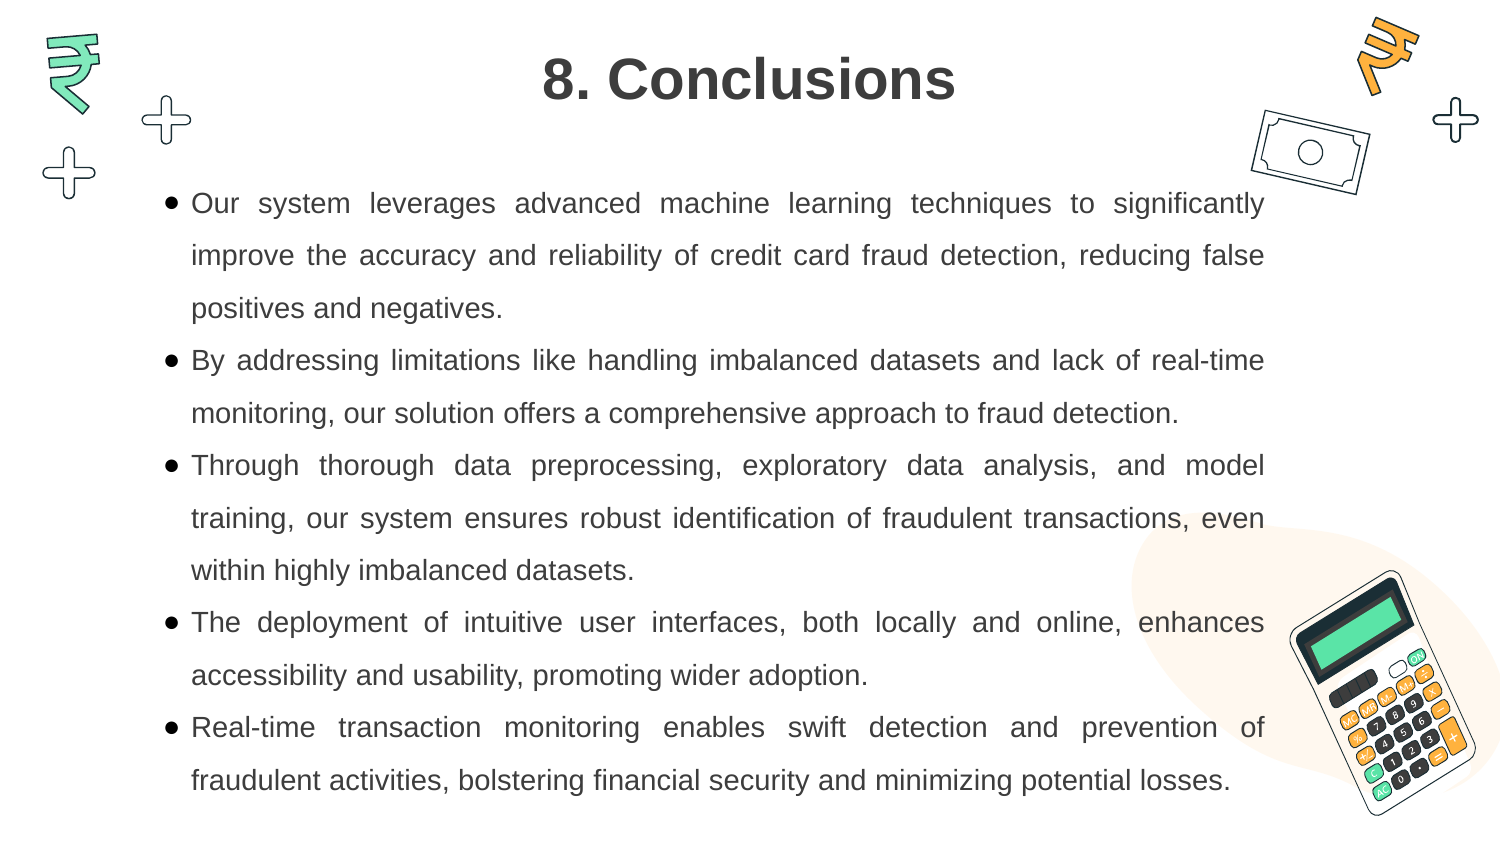

# 8. Conclusions

Our system leverages advanced machine learning techniques to significantly improve the accuracy and reliability of credit card fraud detection, reducing false positives and negatives.
By addressing limitations like handling imbalanced datasets and lack of real-time monitoring, our solution offers a comprehensive approach to fraud detection.
Through thorough data preprocessing, exploratory data analysis, and model training, our system ensures robust identification of fraudulent transactions, even within highly imbalanced datasets.
The deployment of intuitive user interfaces, both locally and online, enhances accessibility and usability, promoting wider adoption.
Real-time transaction monitoring enables swift detection and prevention of fraudulent activities, bolstering financial security and minimizing potential losses.